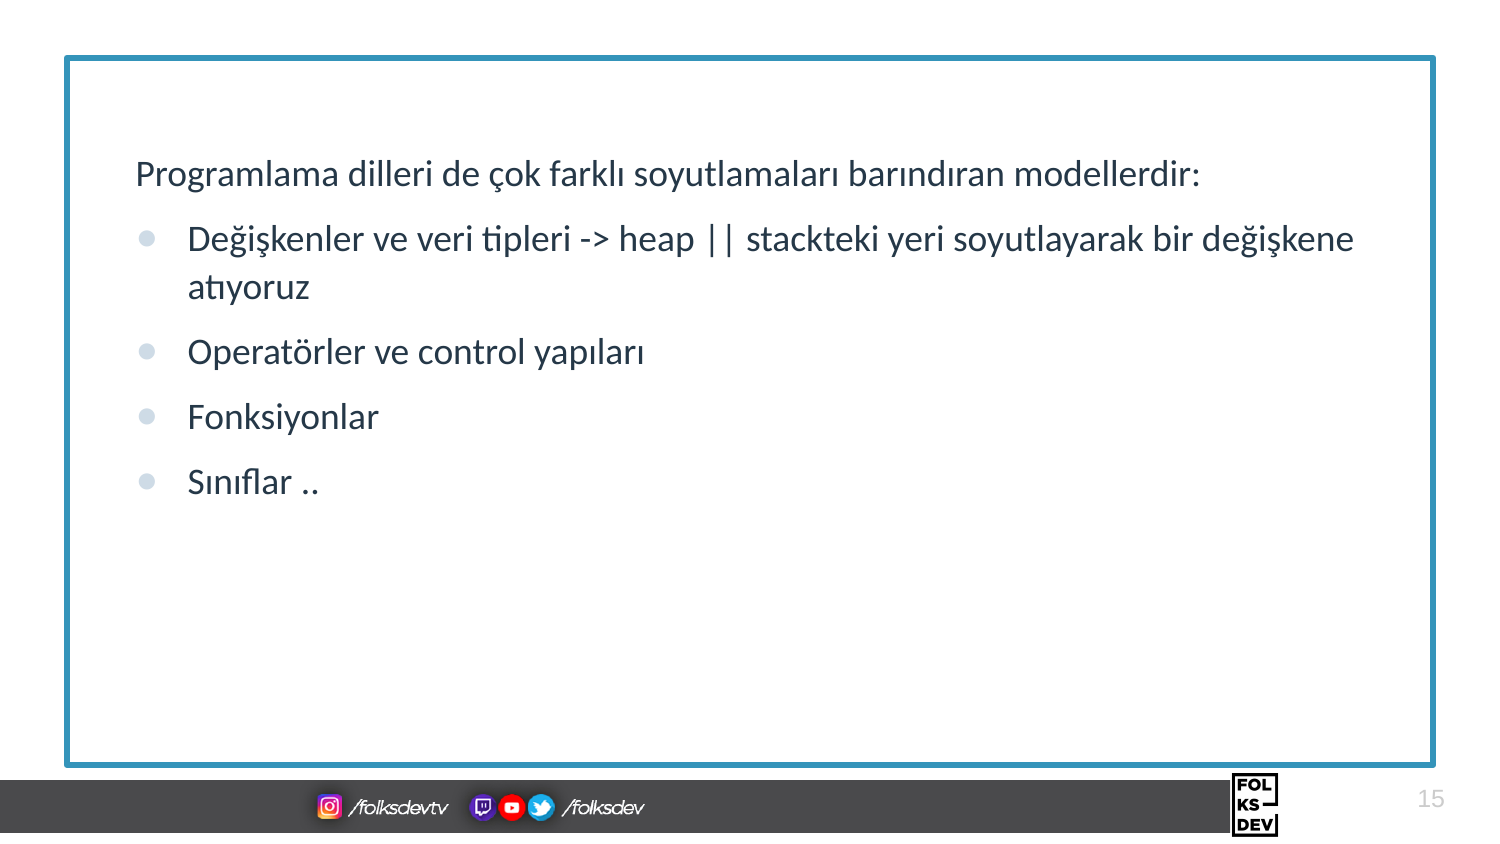

Programlama dilleri de çok farklı soyutlamaları barındıran modellerdir:
Değişkenler ve veri tipleri -> heap || stackteki yeri soyutlayarak bir değişkene atıyoruz
Operatörler ve control yapıları
Fonksiyonlar
Sınıflar ..

15